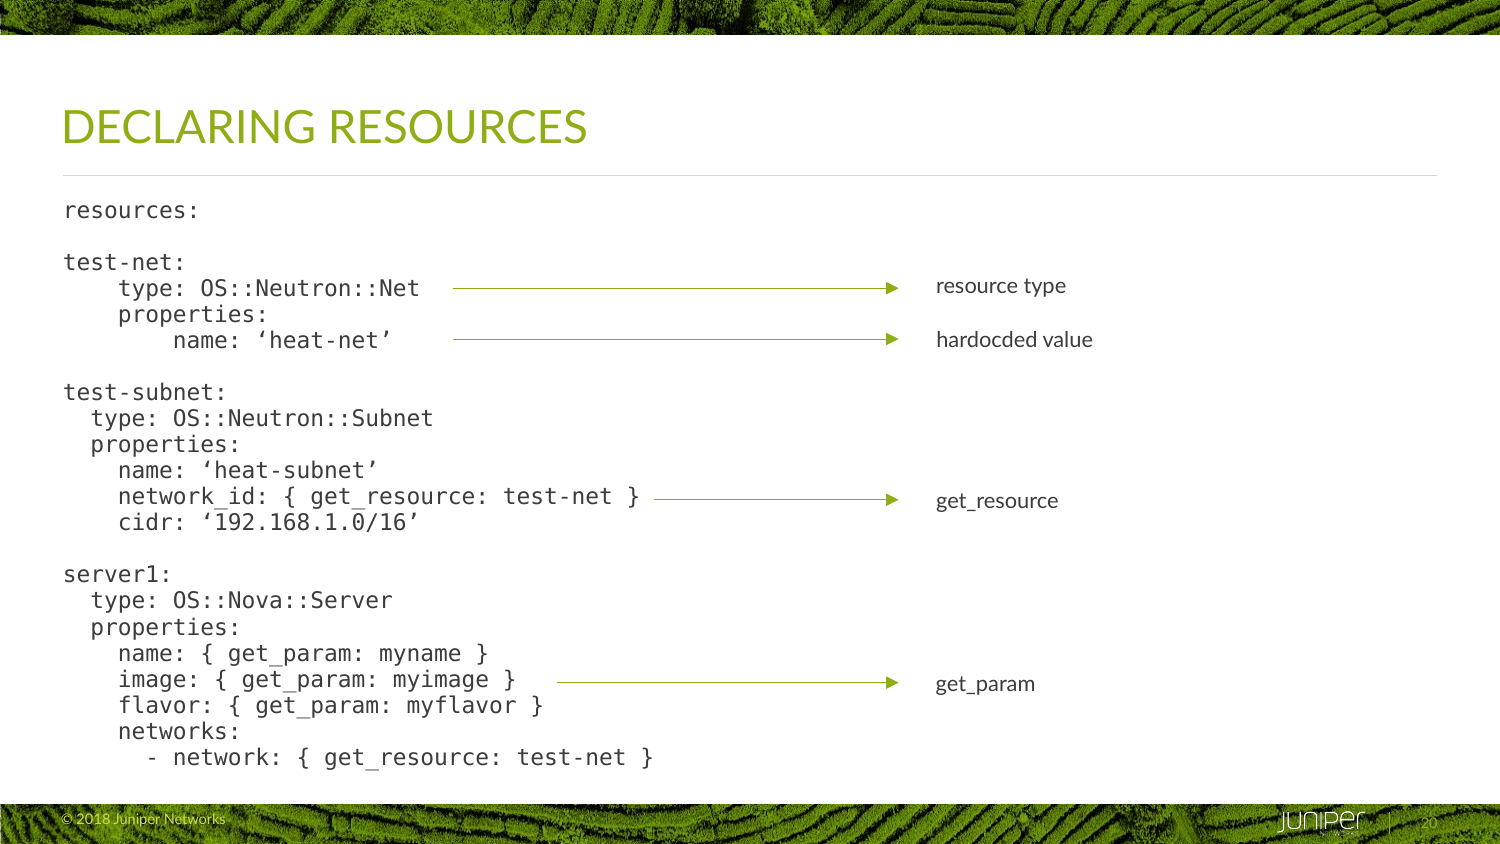

# Declaring resources
resources:

test-net:
    type: OS::Neutron::Net
    properties:
        name: ‘heat-net’

test-subnet:
  type: OS::Neutron::Subnet
  properties:
    name: ‘heat-subnet’
    network_id: { get_resource: test-net }
    cidr: ‘192.168.1.0/16’

server1:
  type: OS::Nova::Server
  properties:
    name: { get_param: myname }
    image: { get_param: myimage }
    flavor: { get_param: myflavor }
    networks:
      - network: { get_resource: test-net }

resource type
hardocded value
get_resource
get_param
20